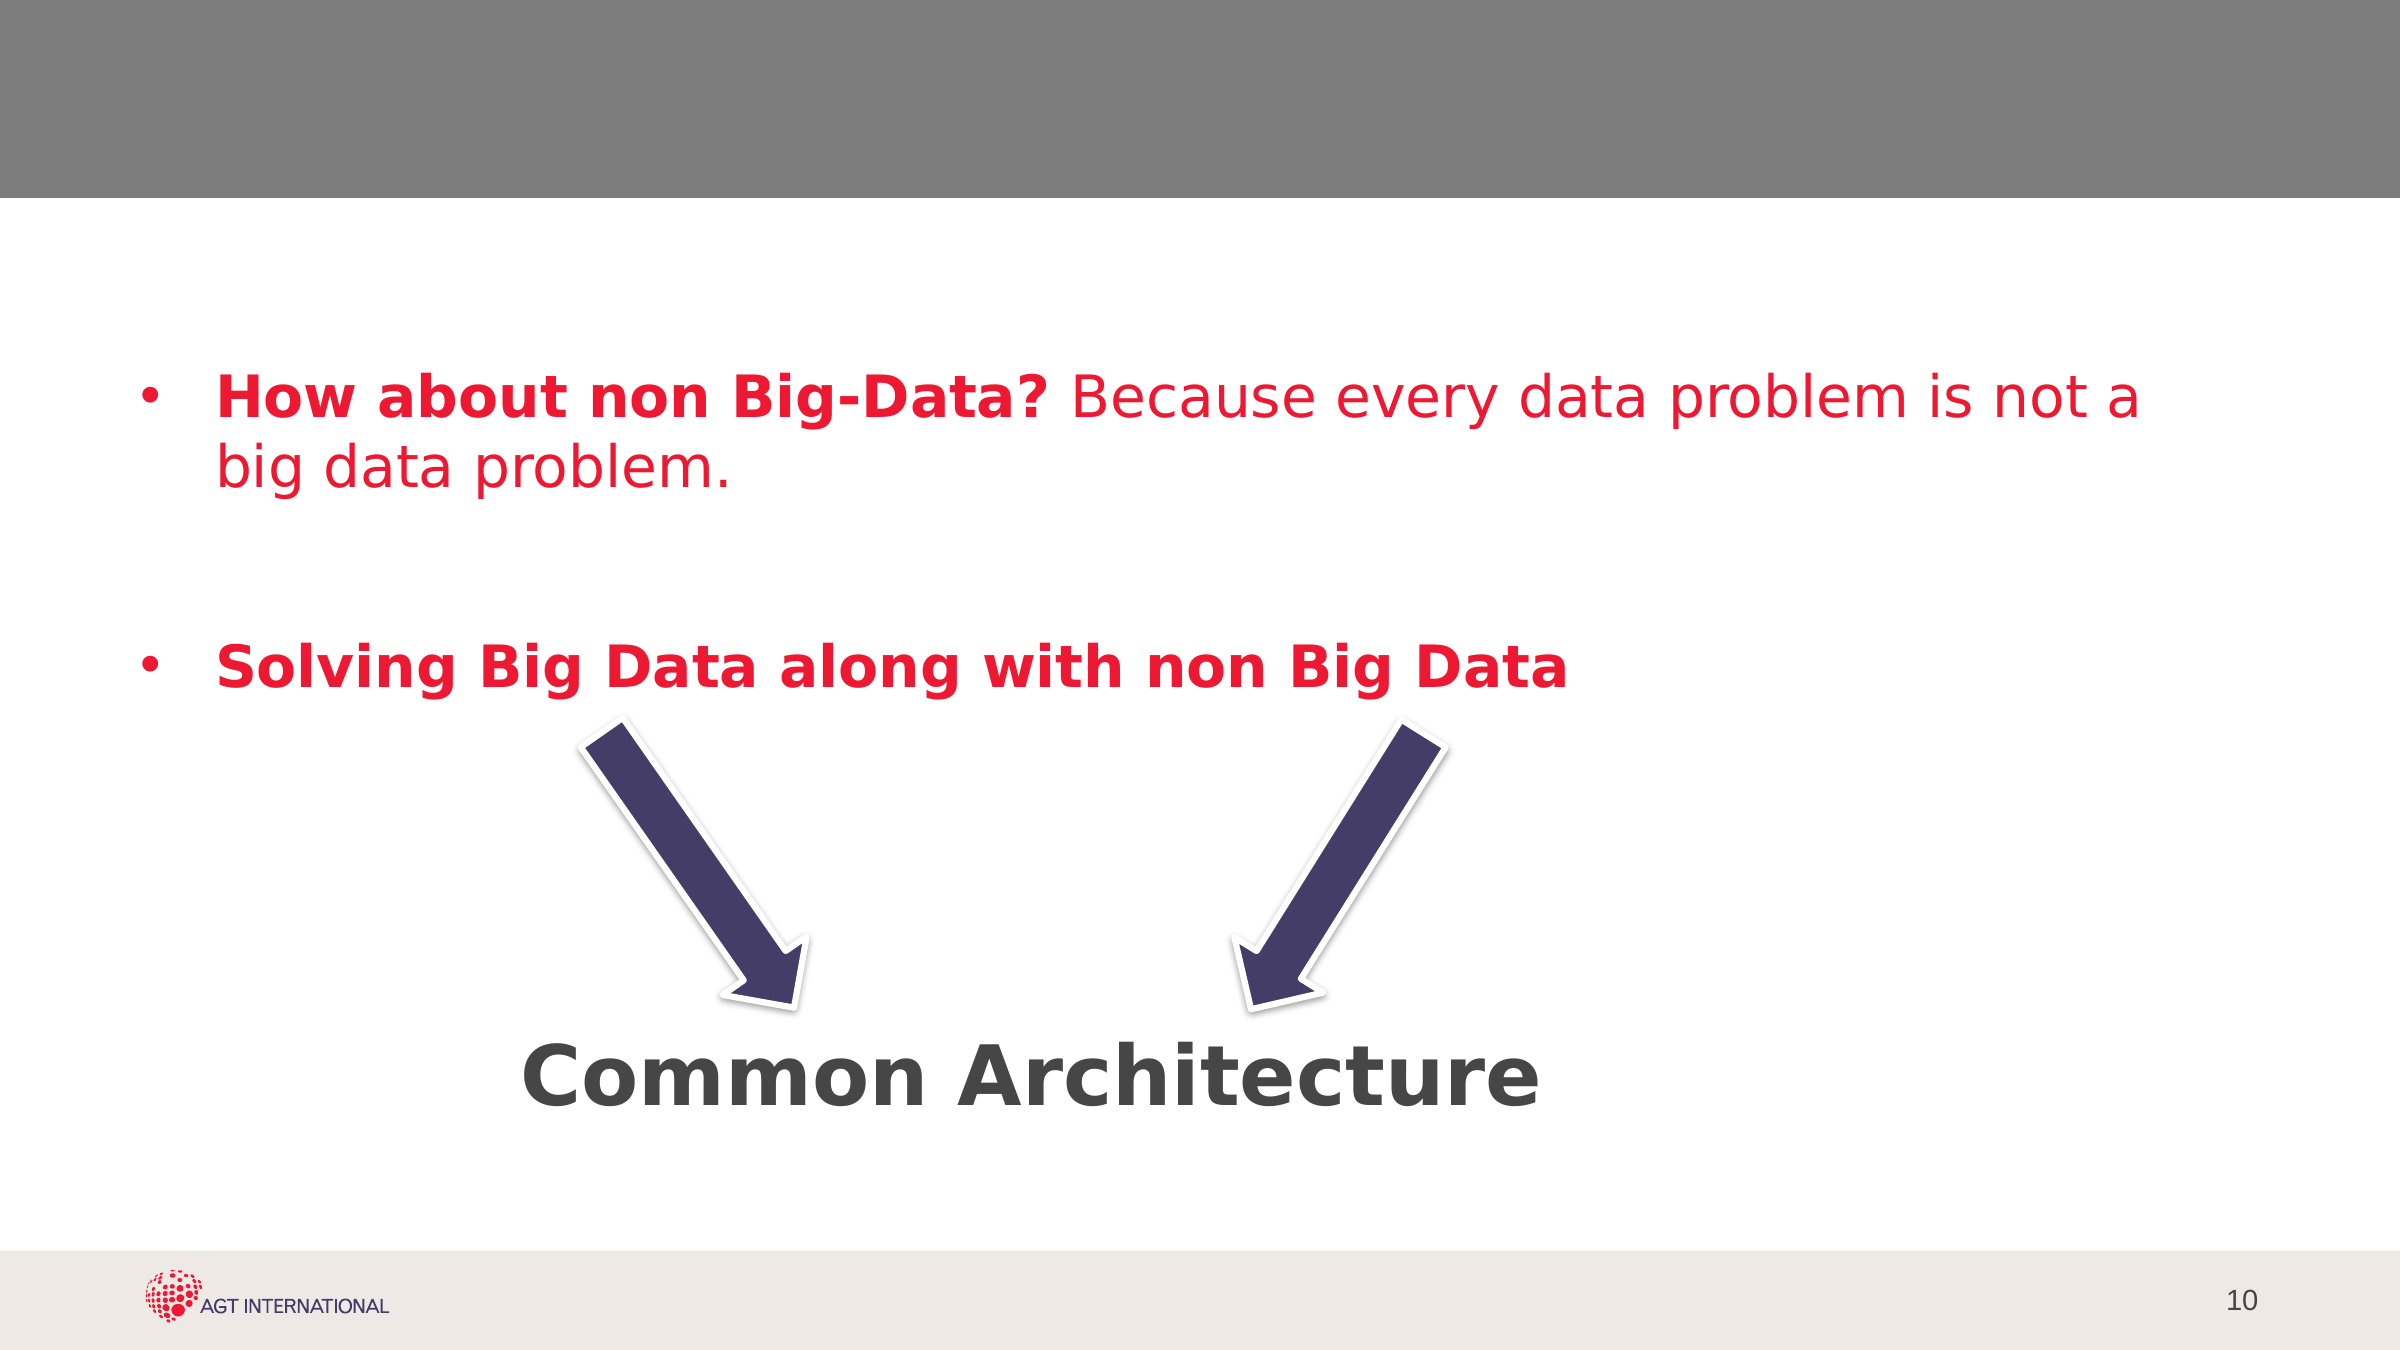

#
How about non Big-Data? Because every data problem is not a big data problem.

Solving Big Data along with non Big Data

Common Architecture